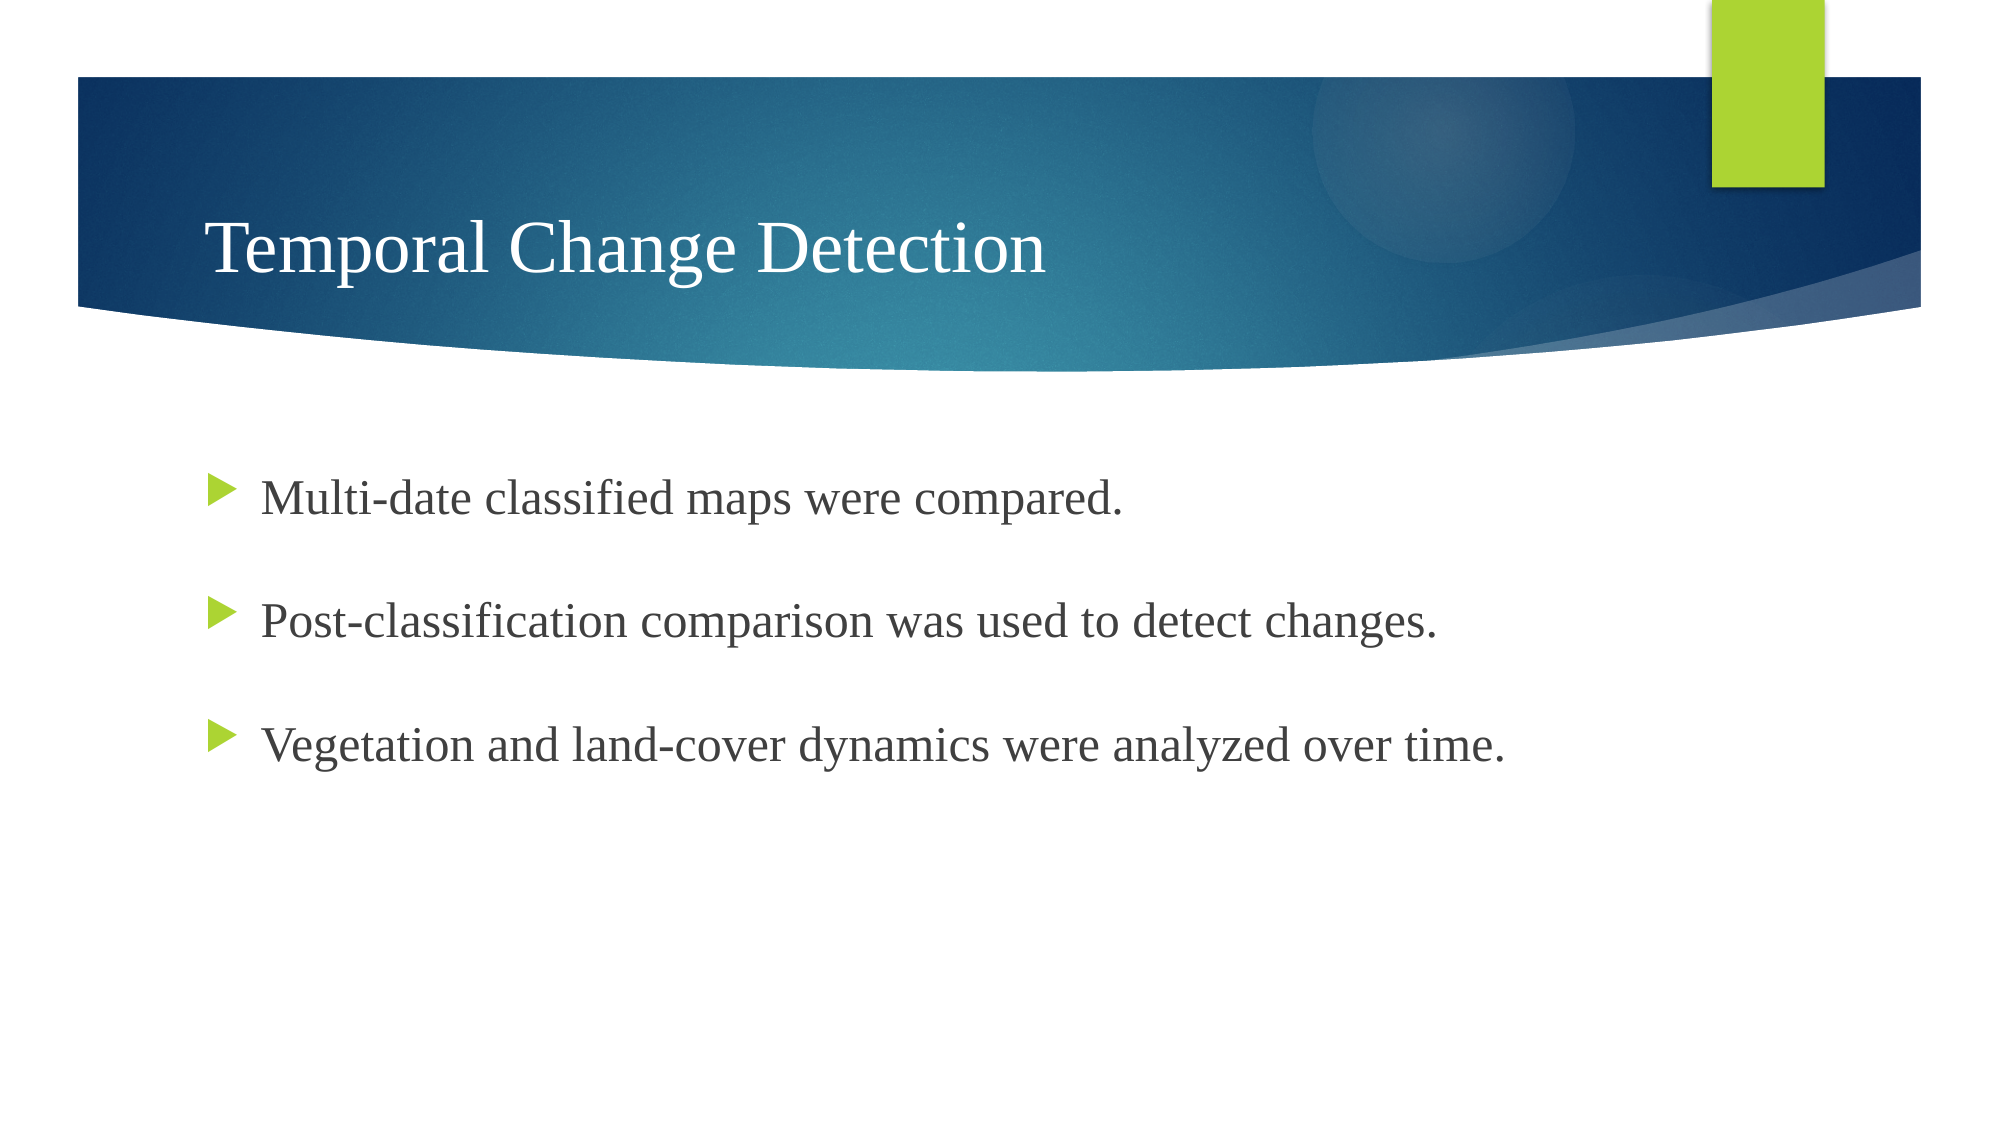

# Temporal Change Detection
Multi-date classified maps were compared.
Post-classification comparison was used to detect changes.
Vegetation and land-cover dynamics were analyzed over time.